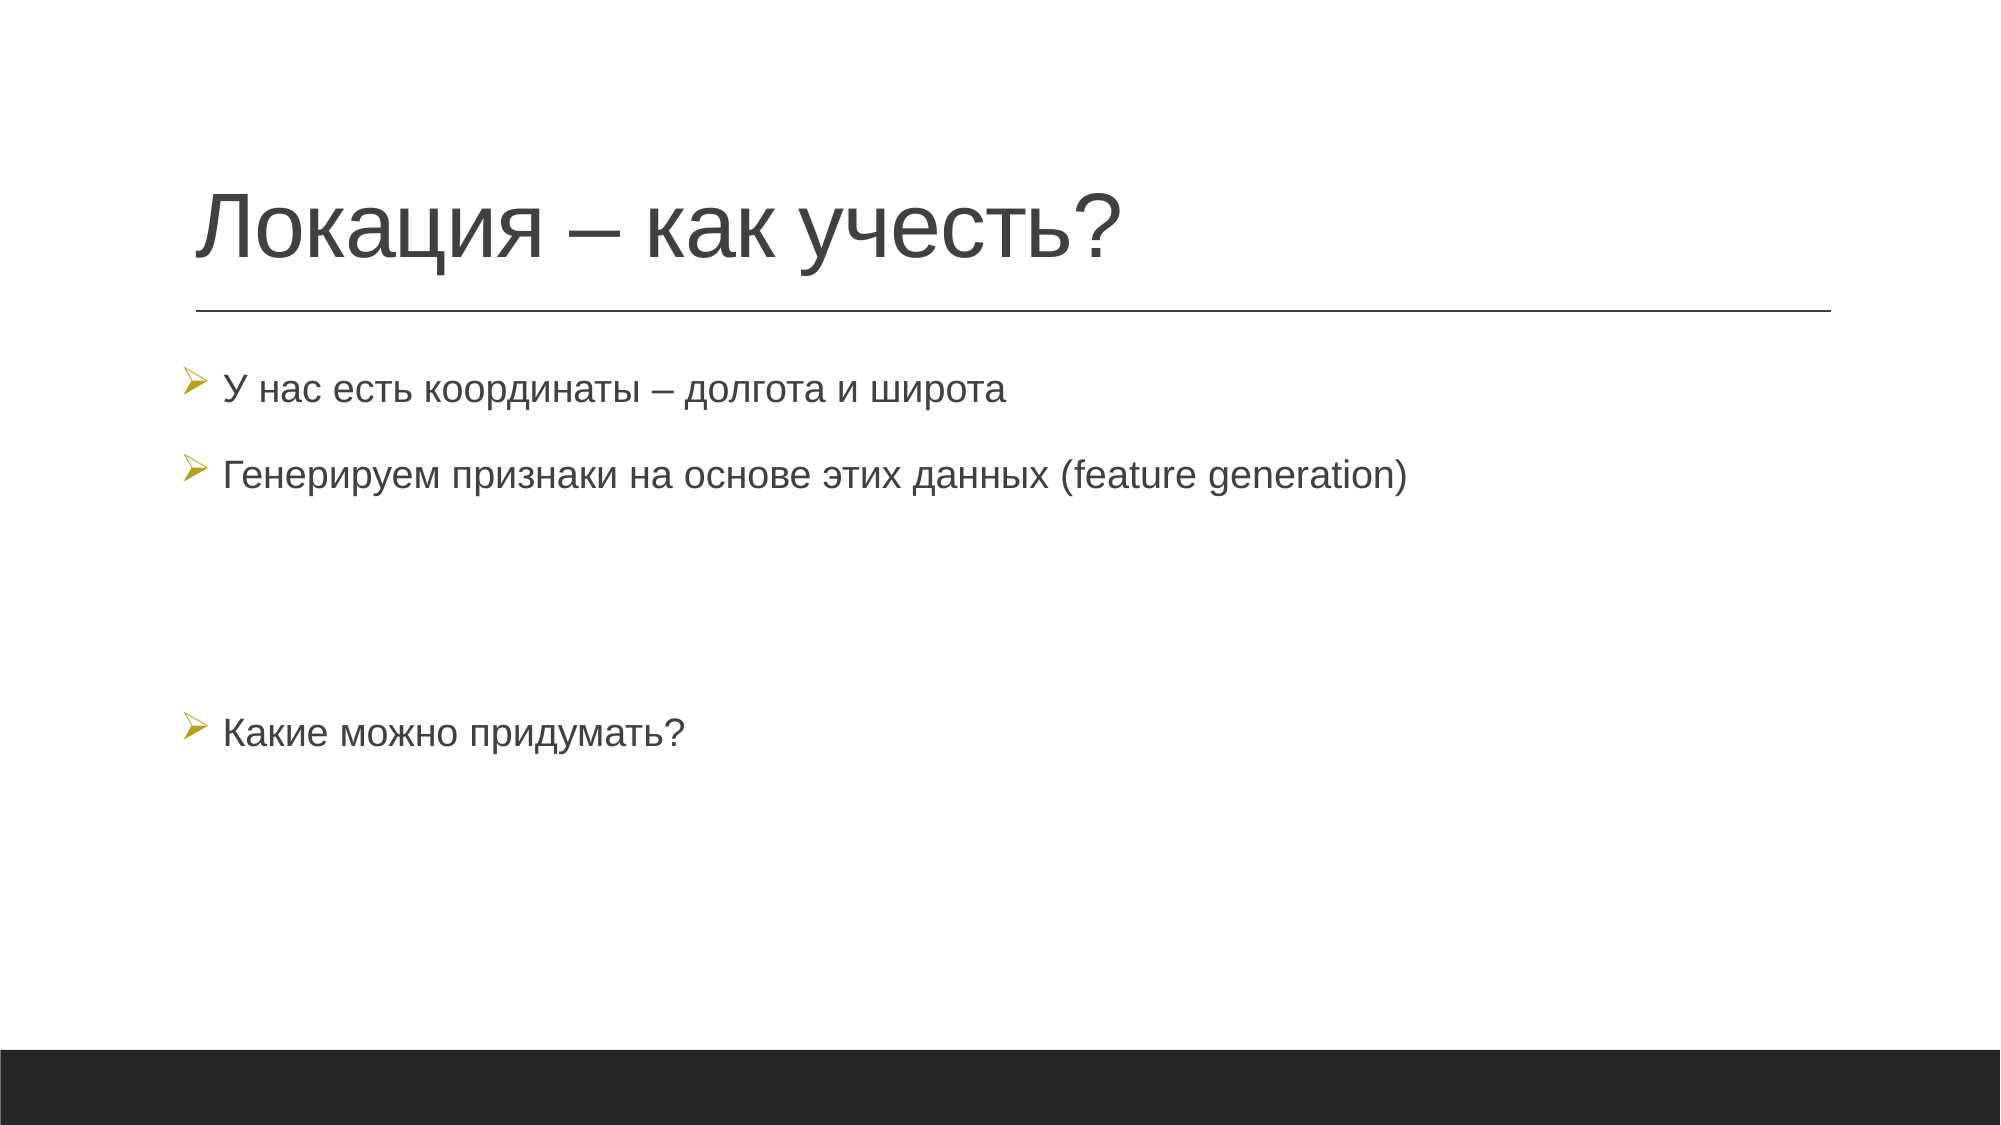

# Локация – как учесть?
 У нас есть координаты – долгота и широта
 Генерируем признаки на основе этих данных (feature generation)

 Какие можно придумать?